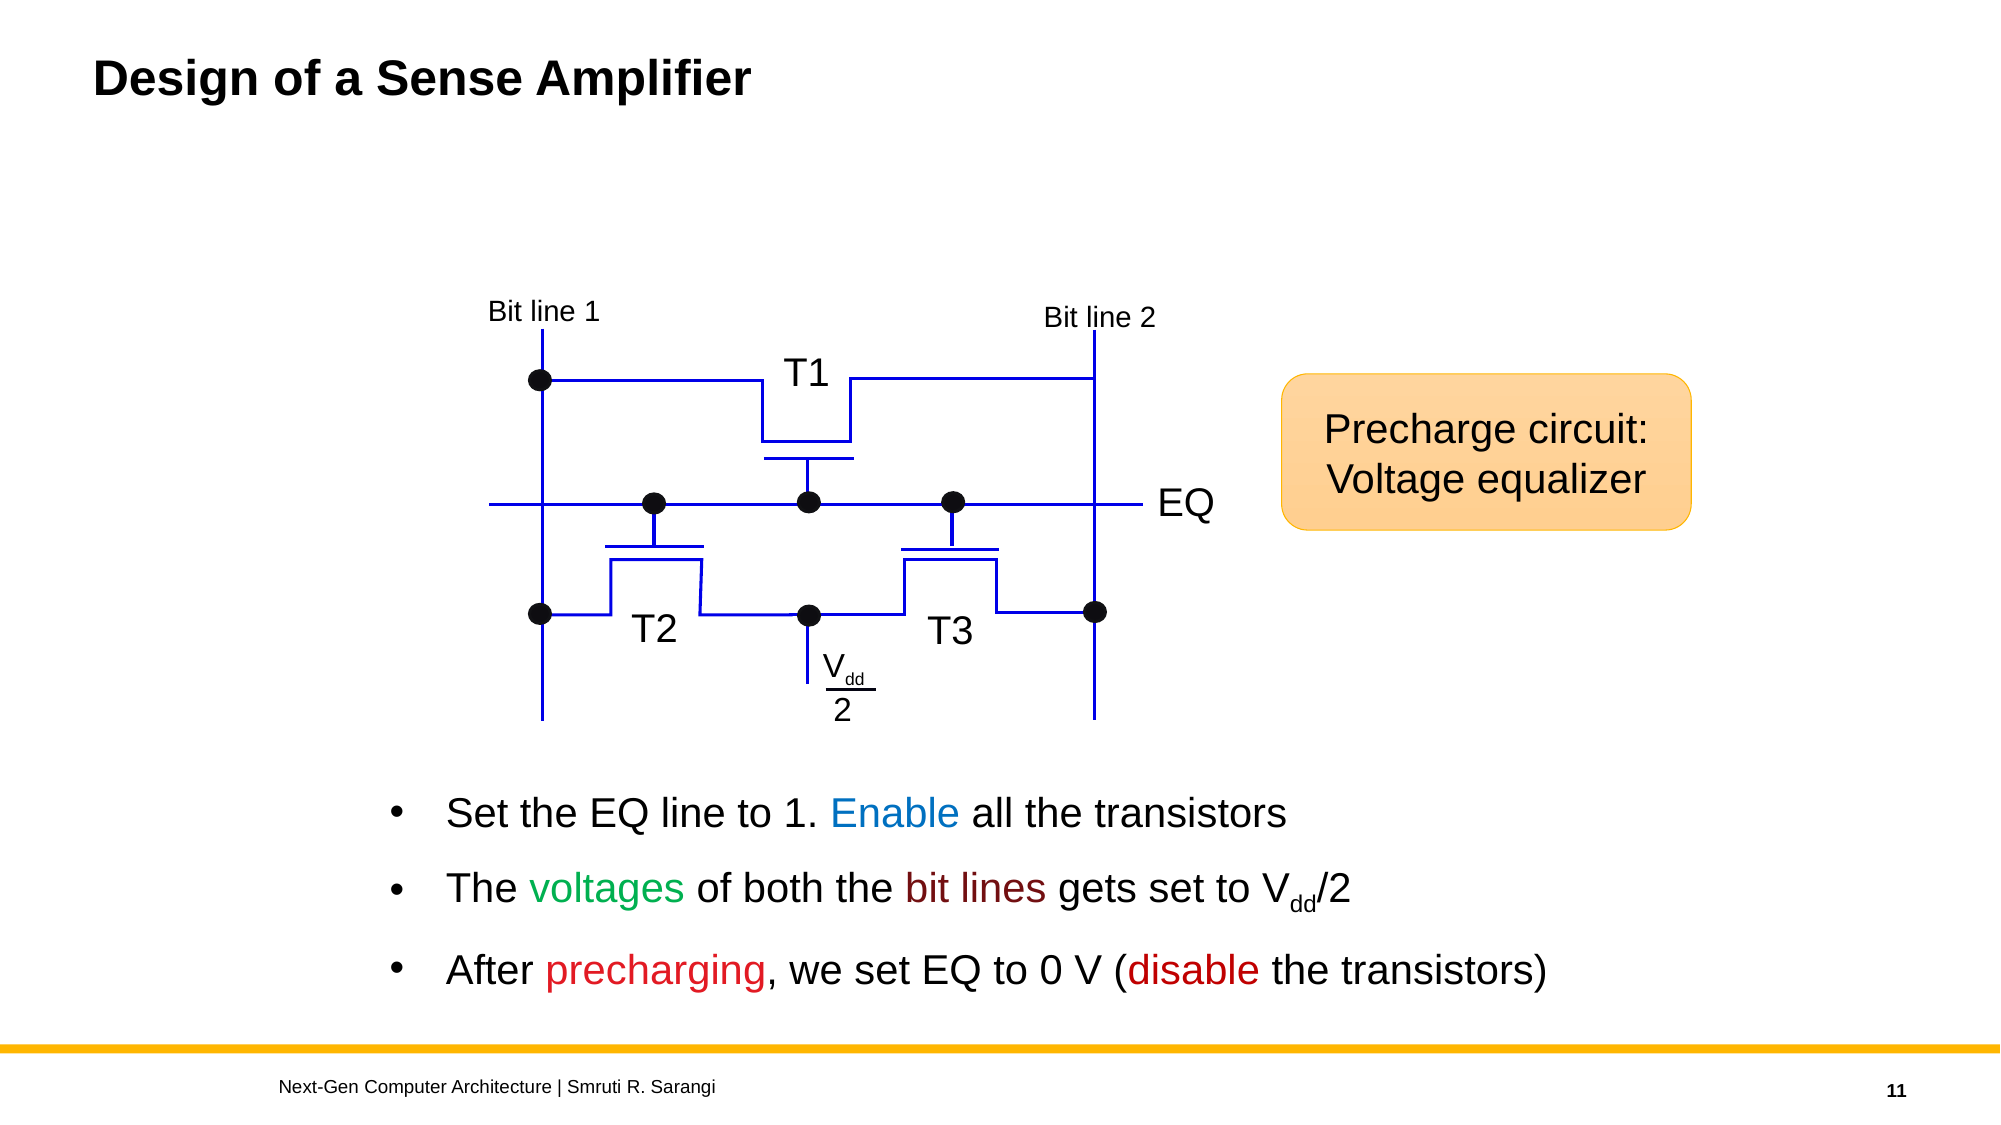

# Design of a Sense Amplifier
Bit line 1
Bit line 2

T1

Precharge circuit:
Voltage equalizer

EQ

T2
T3

Vdd
2

Set the EQ line to 1. Enable all the transistors
The voltages of both the bit lines gets set to Vdd/2
After precharging, we set EQ to 0 V (disable the transistors)
Next-Gen Computer Architecture | Smruti R. Sarangi
11